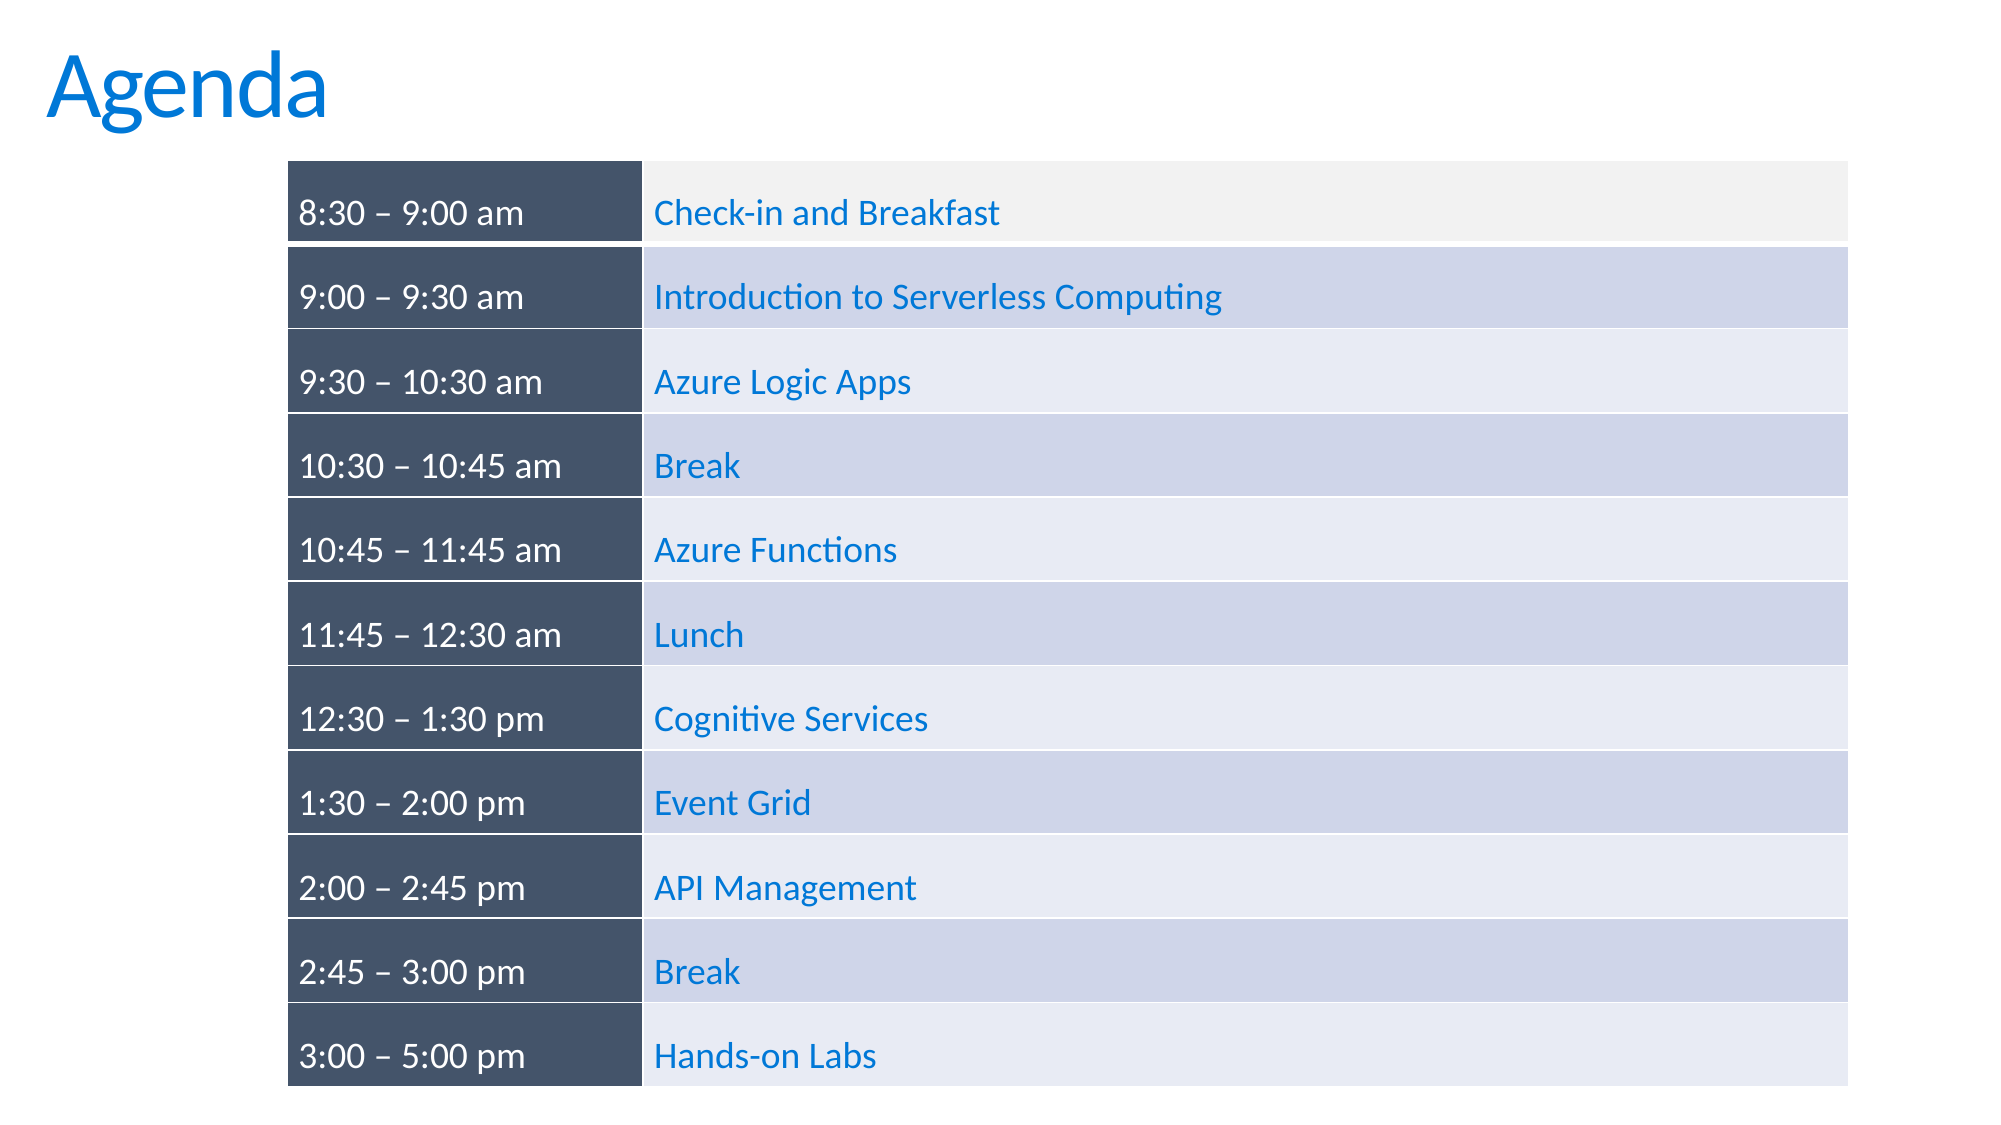

Agenda
| 8:30 – 9:00 am | Check-in and Breakfast |
| --- | --- |
| 9:00 – 9:30 am | Introduction to Serverless Computing |
| 9:30 – 10:30 am | Azure Logic Apps |
| 10:30 – 10:45 am | Break |
| 10:45 – 11:45 am | Azure Functions |
| 11:45 – 12:30 am | Lunch |
| 12:30 – 1:30 pm | Cognitive Services |
| 1:30 – 2:00 pm | Event Grid |
| 2:00 – 2:45 pm | API Management |
| 2:45 – 3:00 pm | Break |
| 3:00 – 5:00 pm | Hands-on Labs |